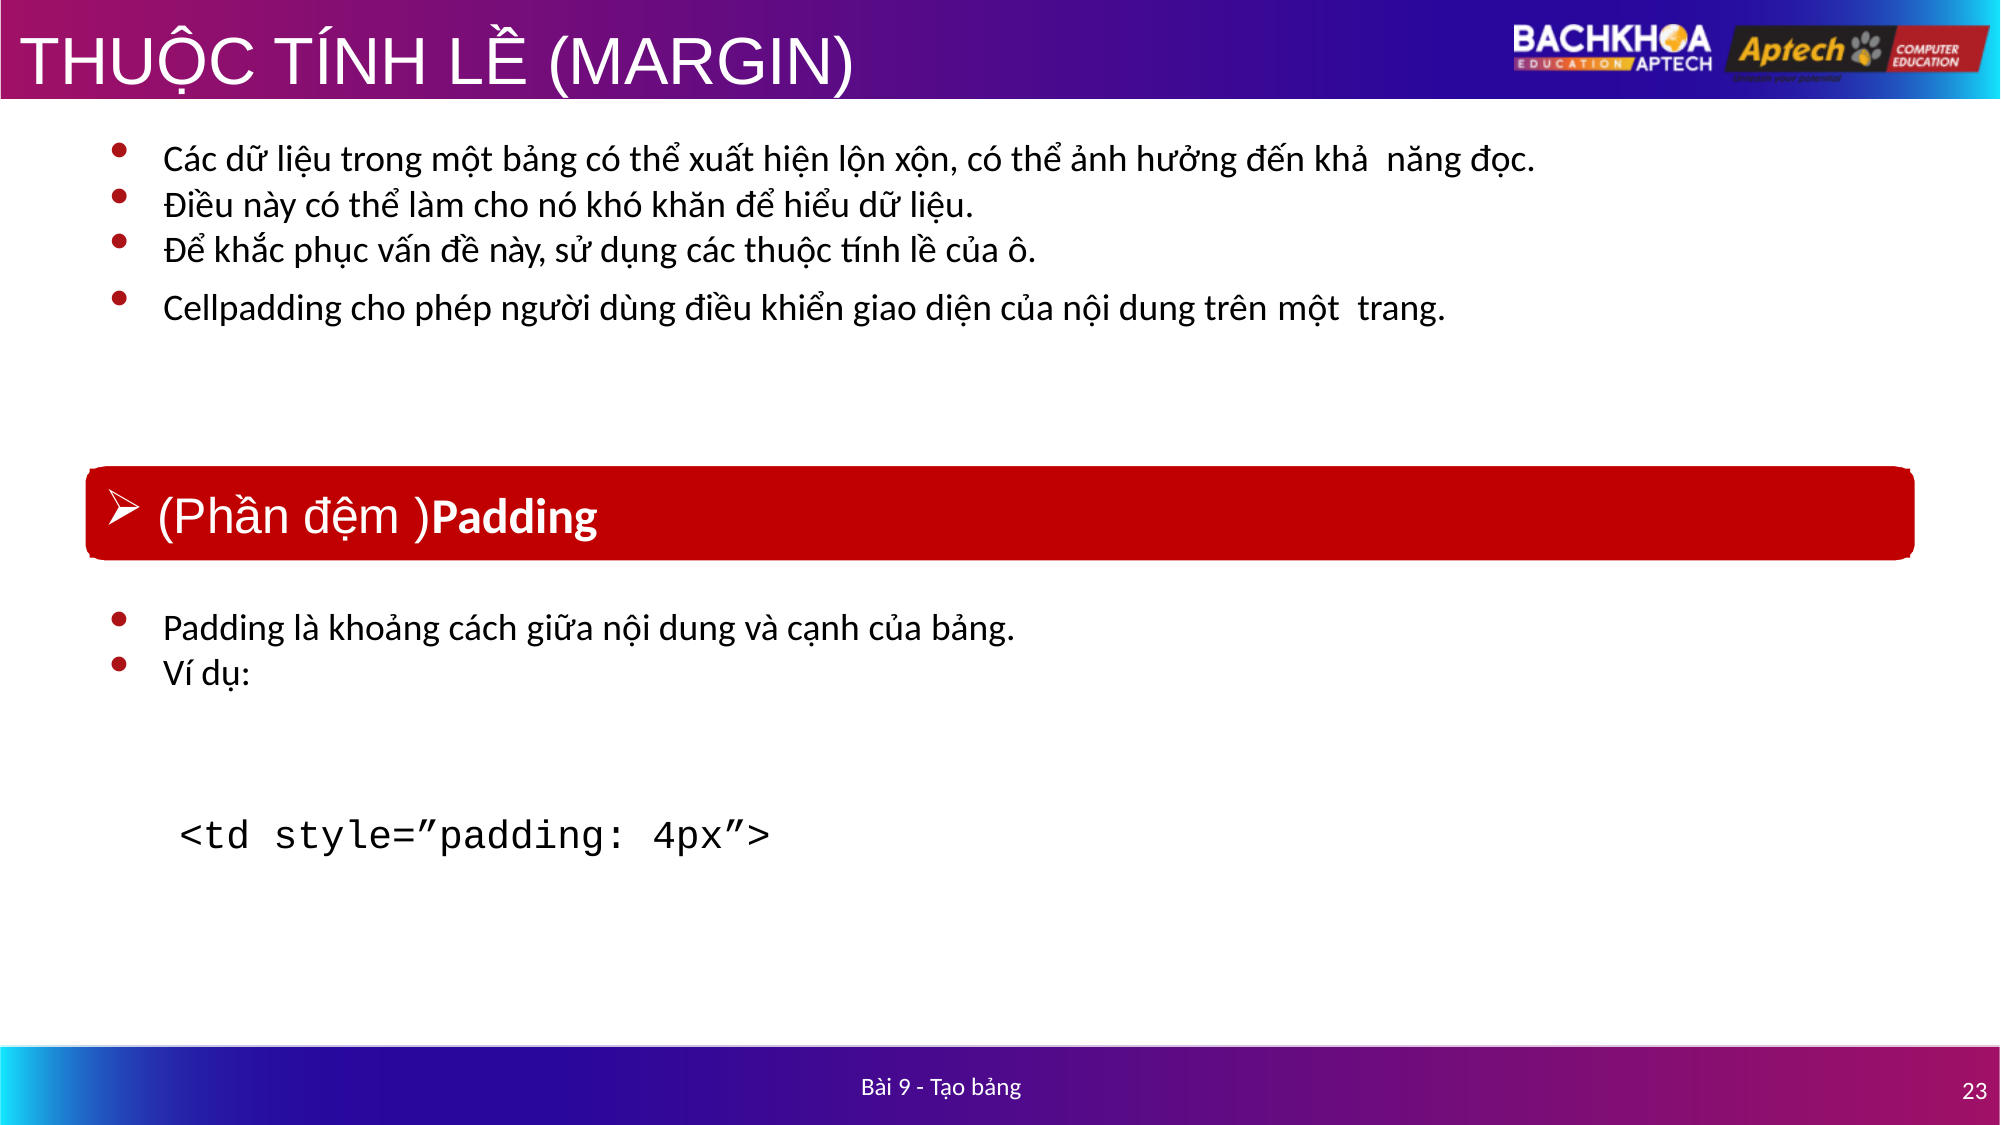

# THUỘC TÍNH LỀ (MARGIN)
Các dữ liệu trong một bảng có thể xuất hiện lộn xộn, có thể ảnh hưởng đến khả  năng đọc.
Điều này có thể làm cho nó khó khăn để hiểu dữ liệu.
Để khắc phục vấn đề này, sử dụng các thuộc tính lề của ô.
Cellpadding cho phép người dùng điều khiển giao diện của nội dung trên một  trang.

(Phần đệm )Padding
Padding là khoảng cách giữa nội dung và cạnh của bảng.
Ví dụ:

<td style=”padding: 4px”>
Bài 9 - Tạo bảng
23